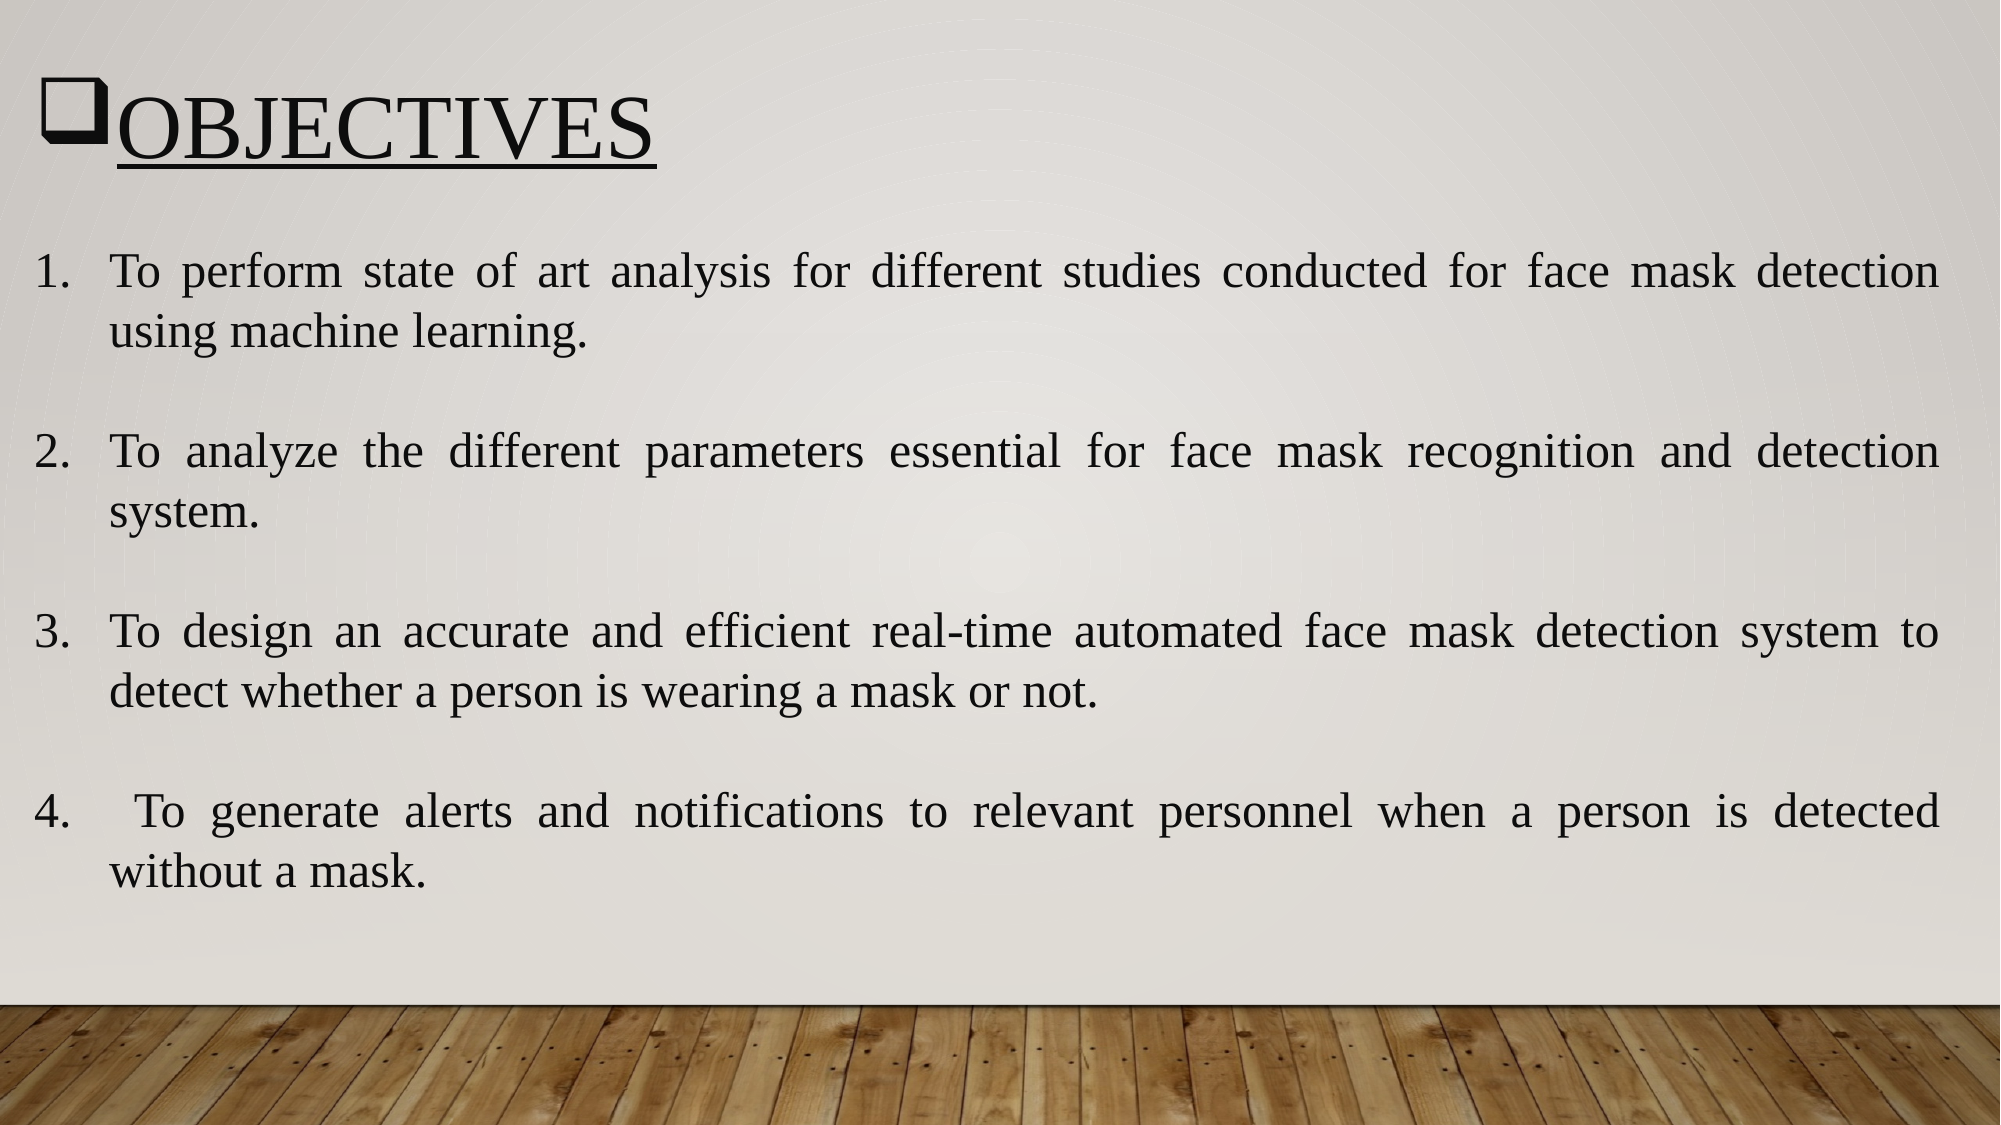

OBJECTIVES

To perform state of art analysis for different studies conducted for face mask detection using machine learning.

To analyze the different parameters essential for face mask recognition and detection system.

To design an accurate and efficient real-time automated face mask detection system to detect whether a person is wearing a mask or not.

 To generate alerts and notifications to relevant personnel when a person is detected without a mask.